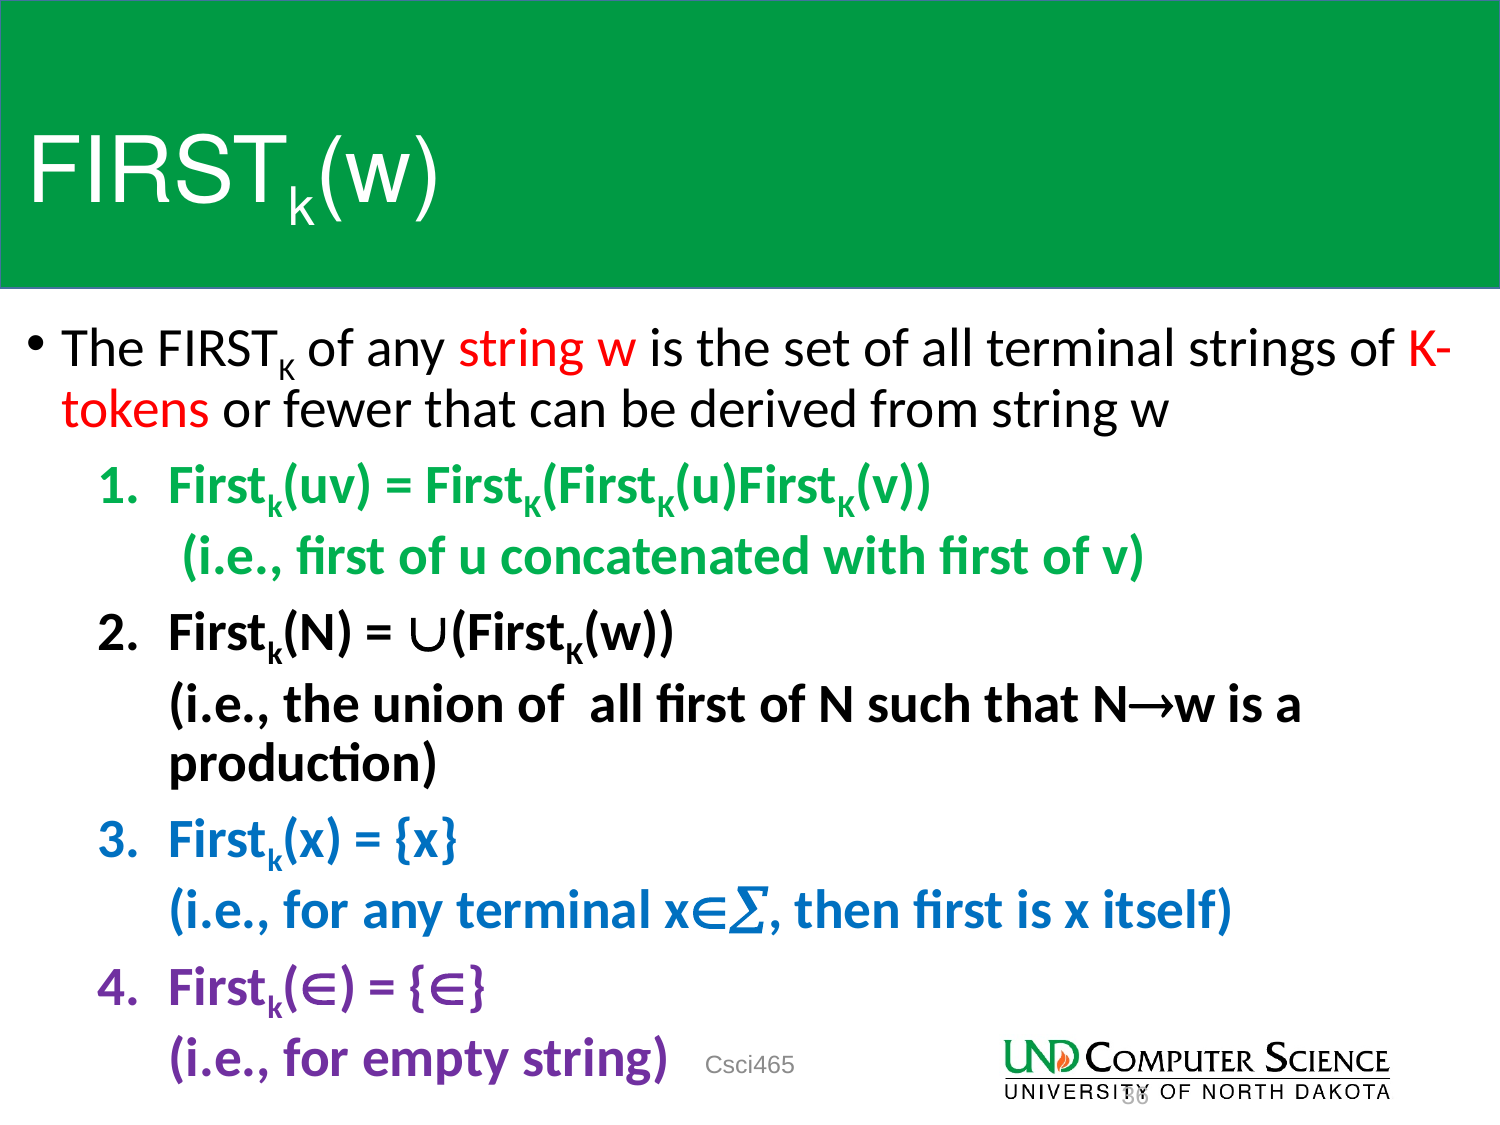

# FIRSTk(w)
The FIRSTK of any string w is the set of all terminal strings of K-tokens or fewer that can be derived from string w
Firstk(uv) = FirstK(FirstK(u)FirstK(v))
 (i.e., first of u concatenated with first of v)
Firstk(N) = ∪(FirstK(w))
(i.e., the union of  all first of N such that N→w is a production)
Firstk(x) = {x}
(i.e., for any terminal x∈∑, then first is x itself)
Firstk(∈) = {∈}
(i.e., for empty string)

Csci465
36